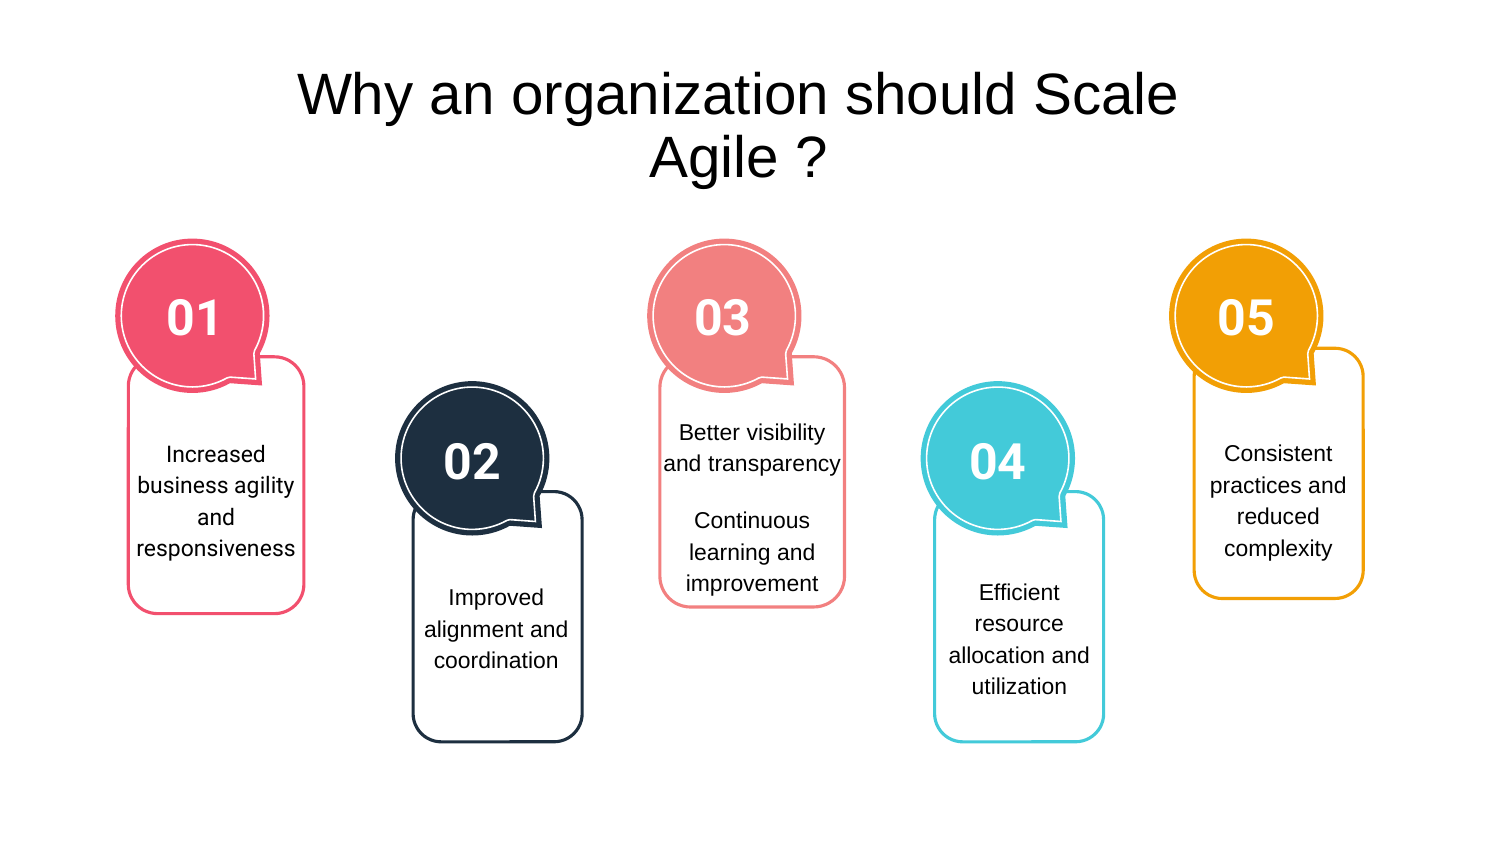

# Why an organization should Scale Agile ?

03
05
01

Better visibility and transparency
Continuous learning and improvement
Increased business agility and responsiveness
02
04
Consistent practices and reduced complexity

Improved alignment and coordination
Efficient resource allocation and utilization